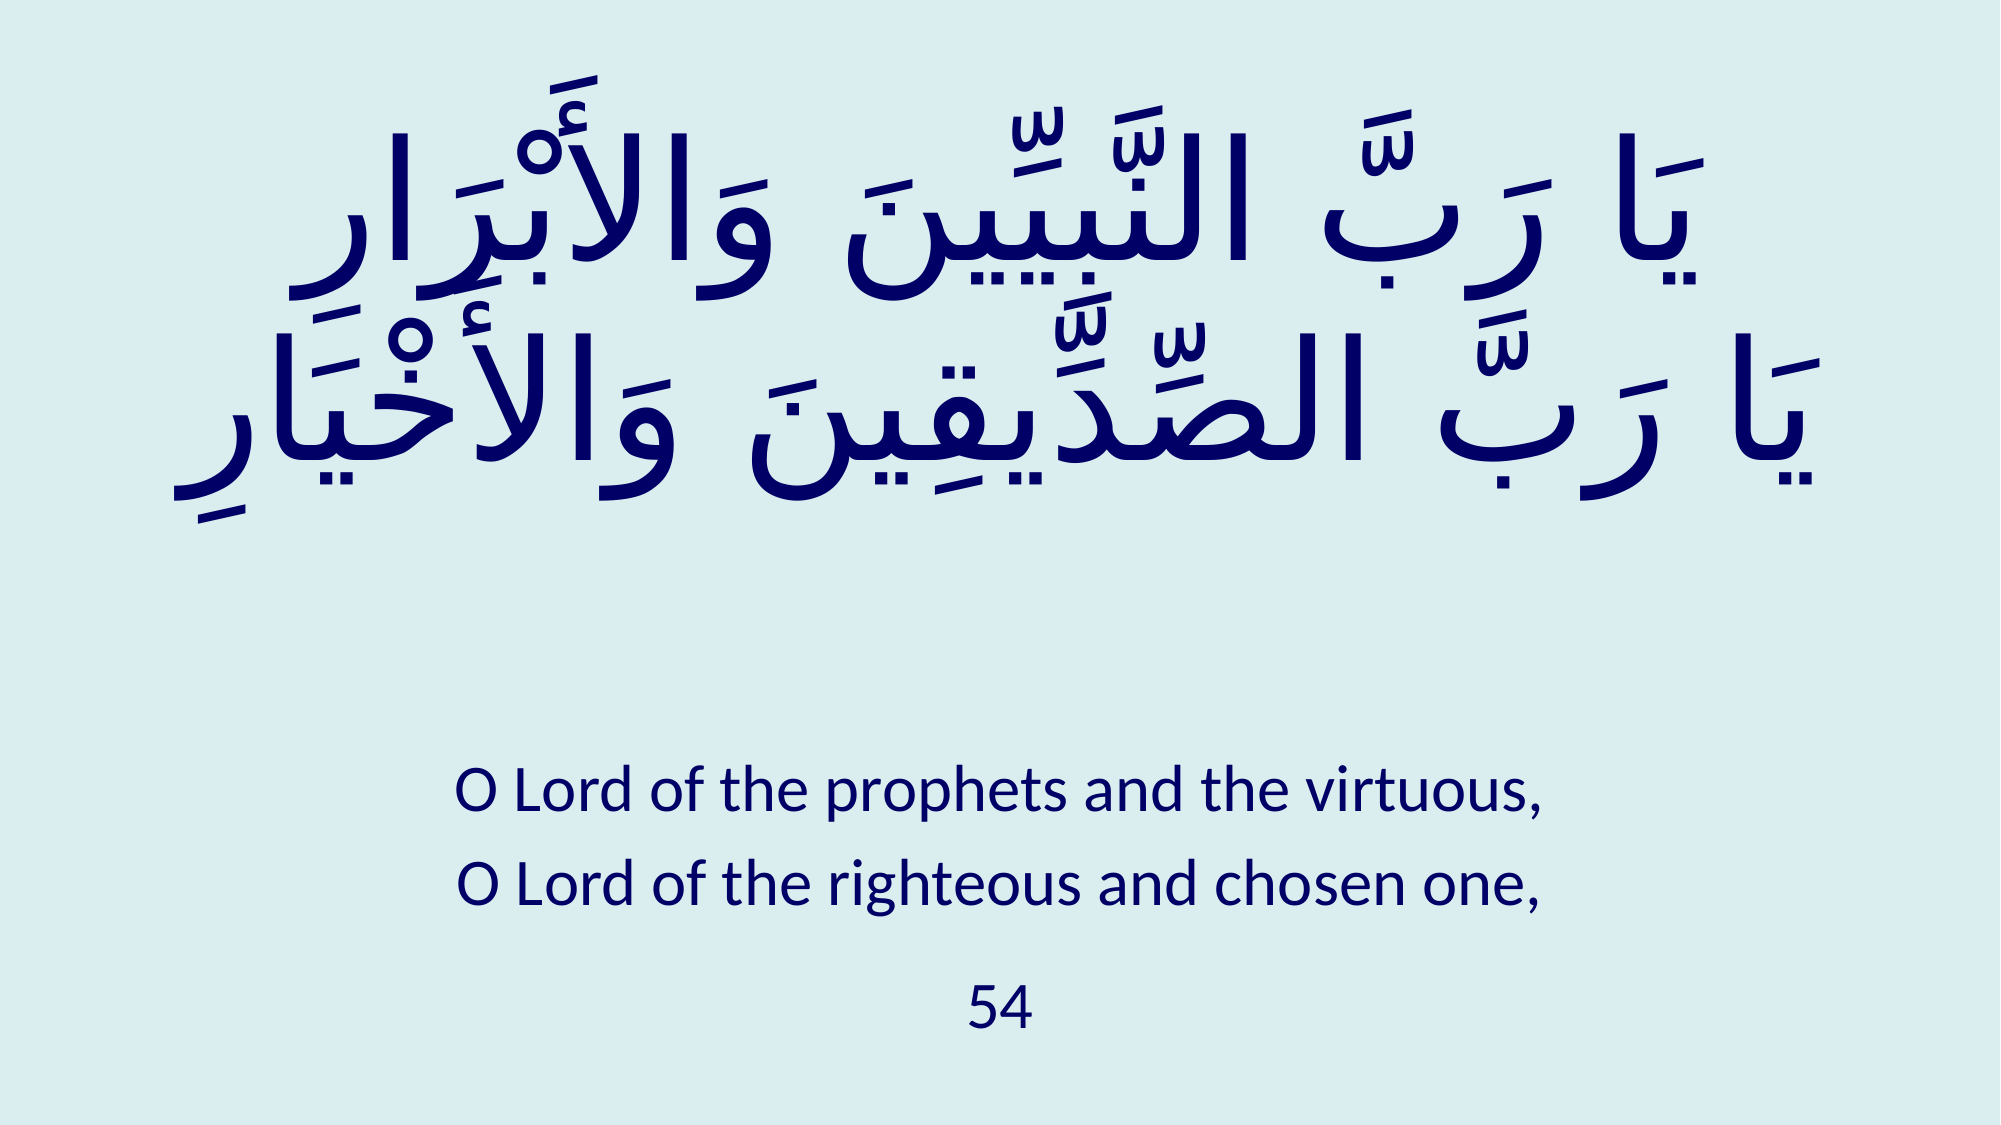

# يَا رَبَّ النَّبِيِّينَ وَالأَبْرَارِ يَا رَبَّ الصِّدِّيقِينَ وَالأَخْيَارِ
O Lord of the prophets and the virtuous,
O Lord of the righteous and chosen one,
54